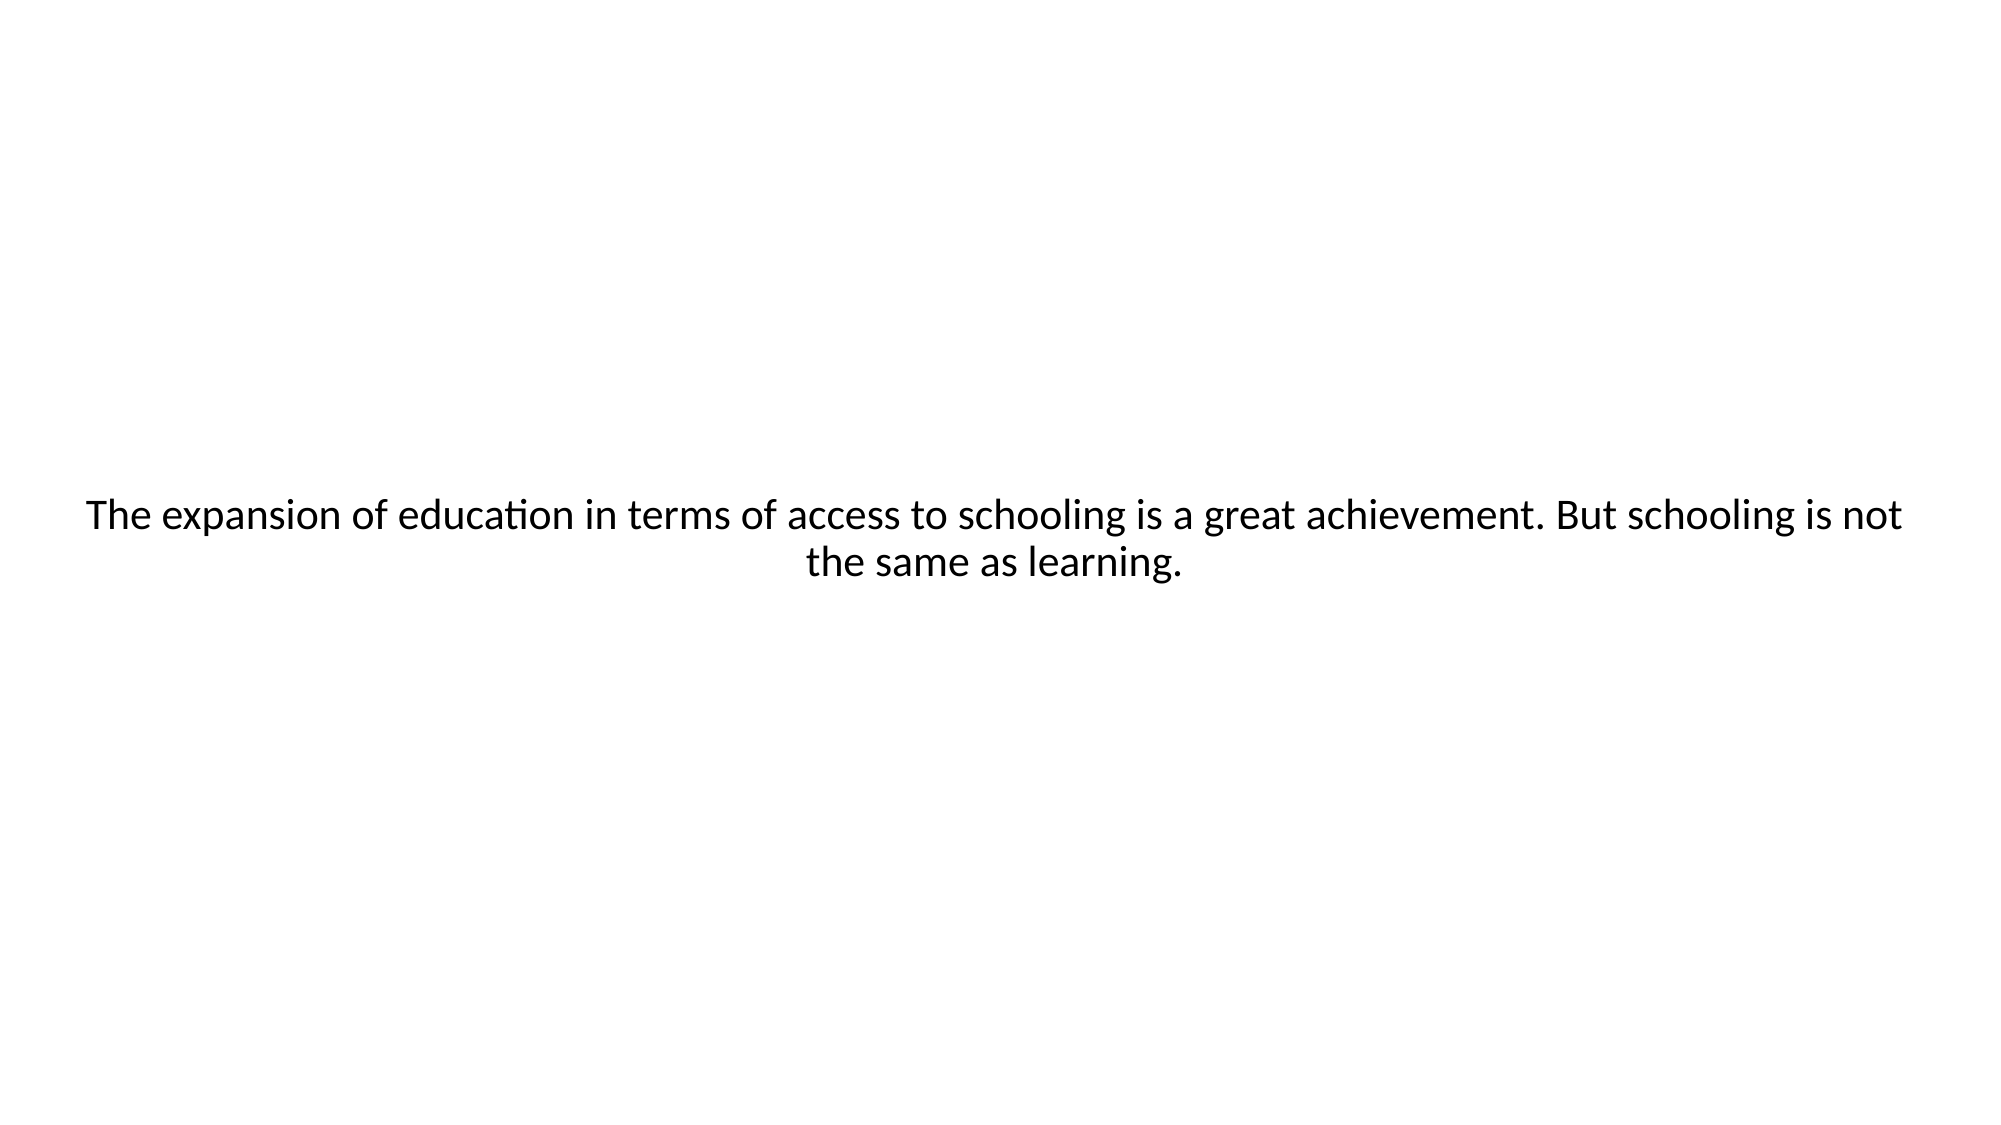

The expansion of education in terms of access to schooling is a great achievement. But schooling is not the same as learning.